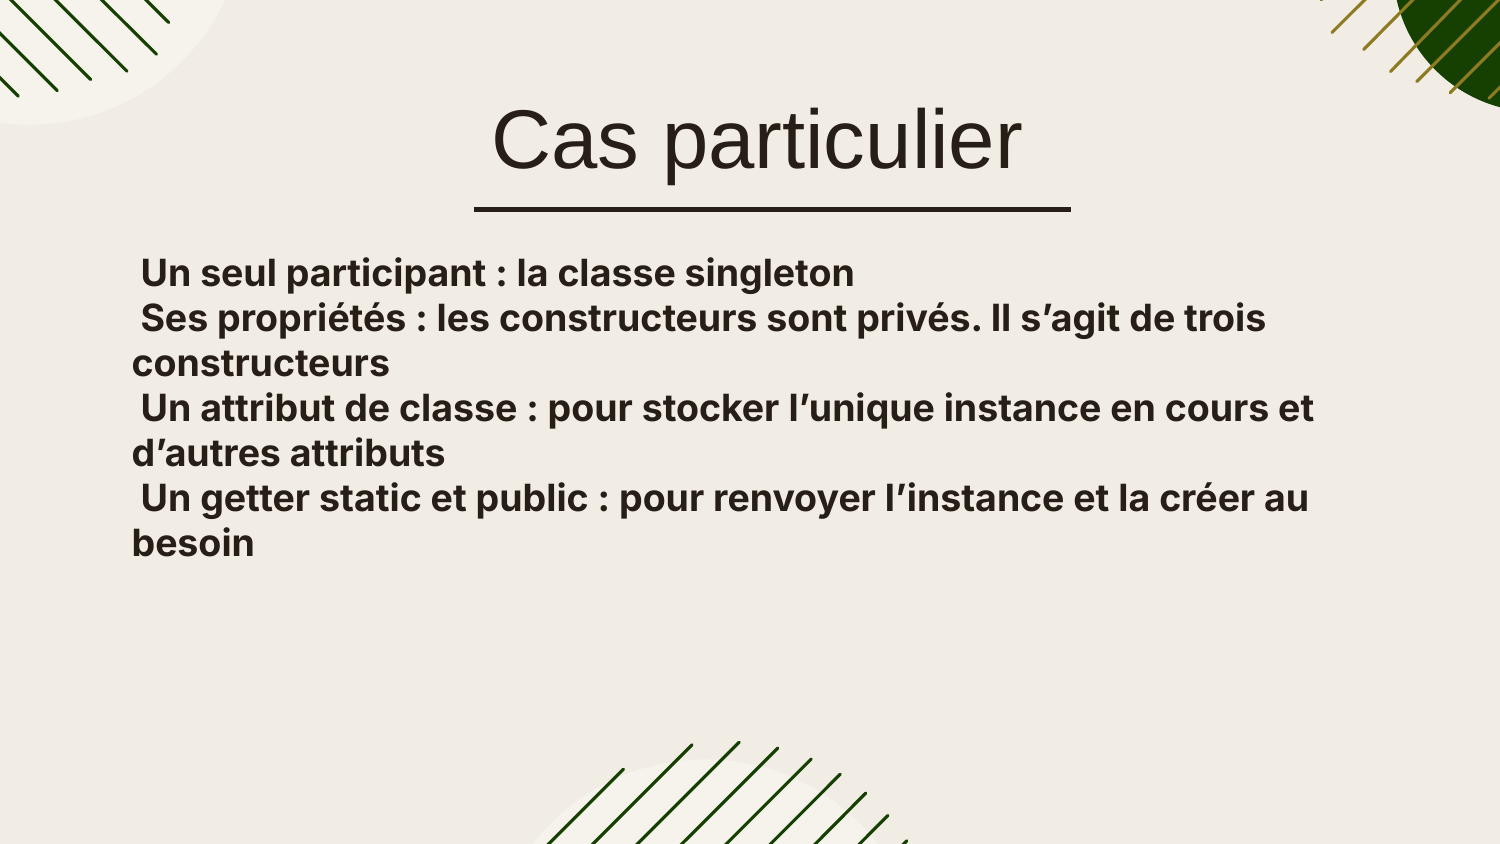

# Cas particulier
 Un seul participant : la classe singleton
 Ses propriétés : les constructeurs sont privés. Il s’agit de trois constructeurs
 Un attribut de classe : pour stocker l’unique instance en cours et d’autres attributs
 Un getter static et public : pour renvoyer l’instance et la créer au besoin